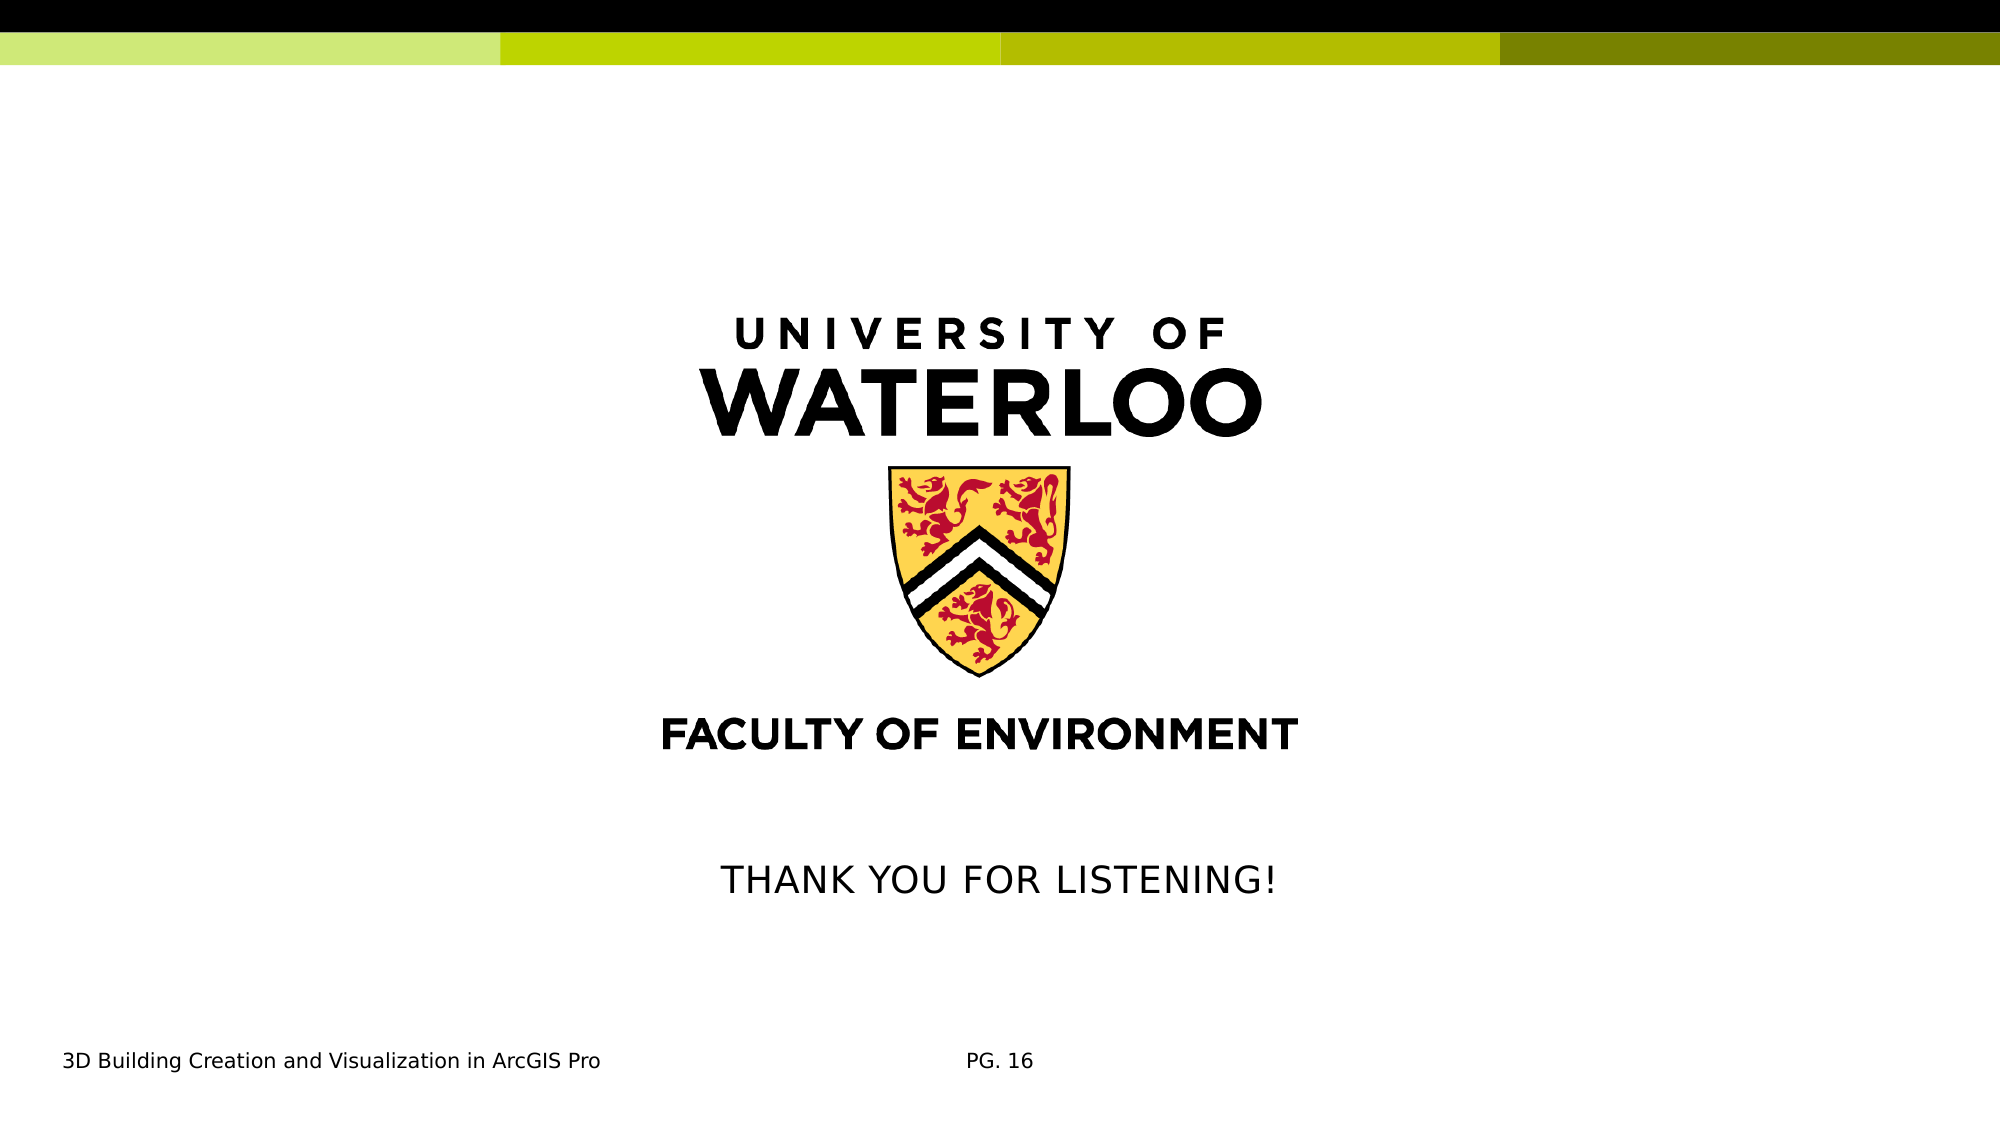

# THANK YOU FOR LISTENING!
3D Building Creation and Visualization in ArcGIS Pro
PG. 16